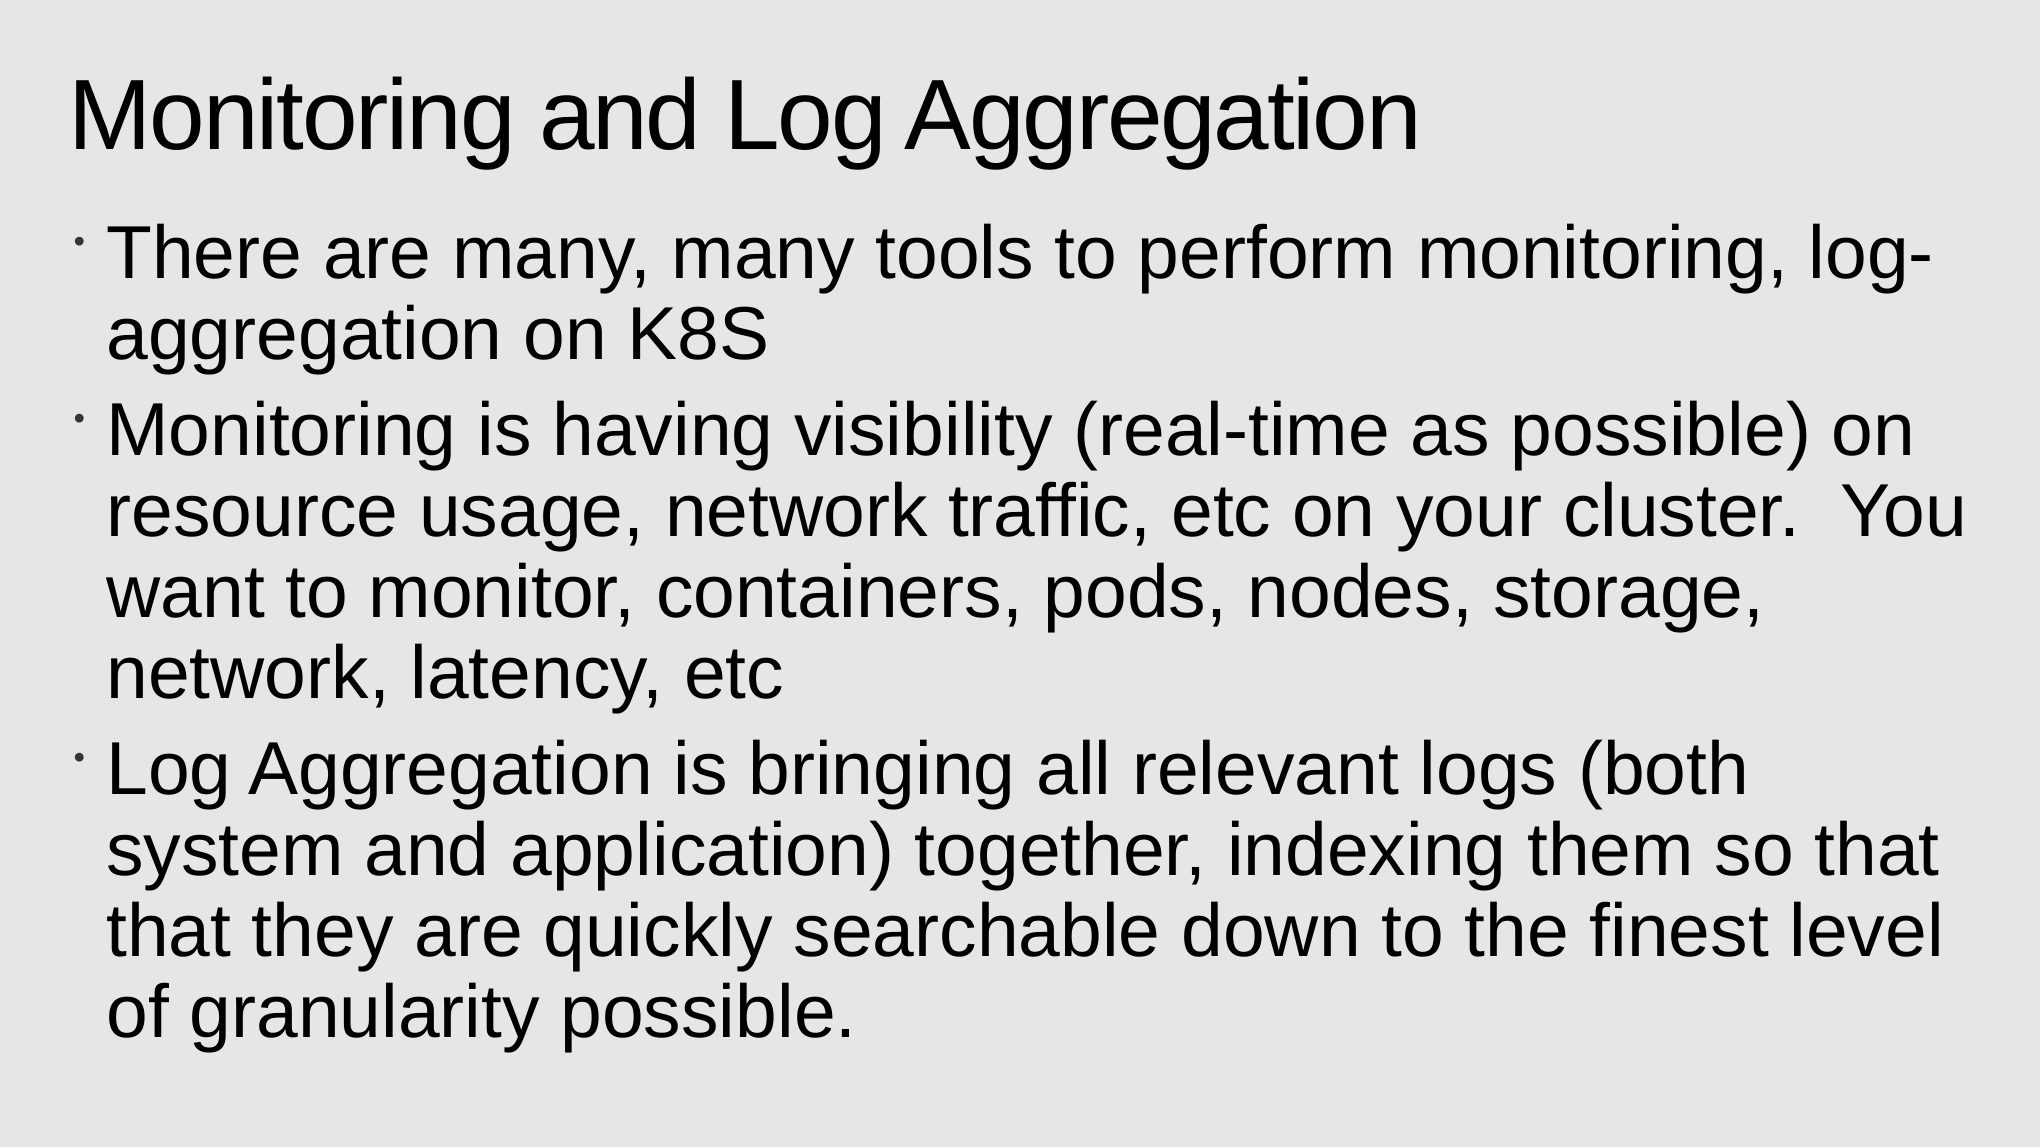

# Monitoring and Log Aggregation
There are many, many tools to perform monitoring, log-aggregation on K8S
Monitoring is having visibility (real-time as possible) on resource usage, network traffic, etc on your cluster.  You want to monitor, containers, pods, nodes, storage, network, latency, etc
Log Aggregation is bringing all relevant logs (both system and application) together, indexing them so that that they are quickly searchable down to the finest level of granularity possible.